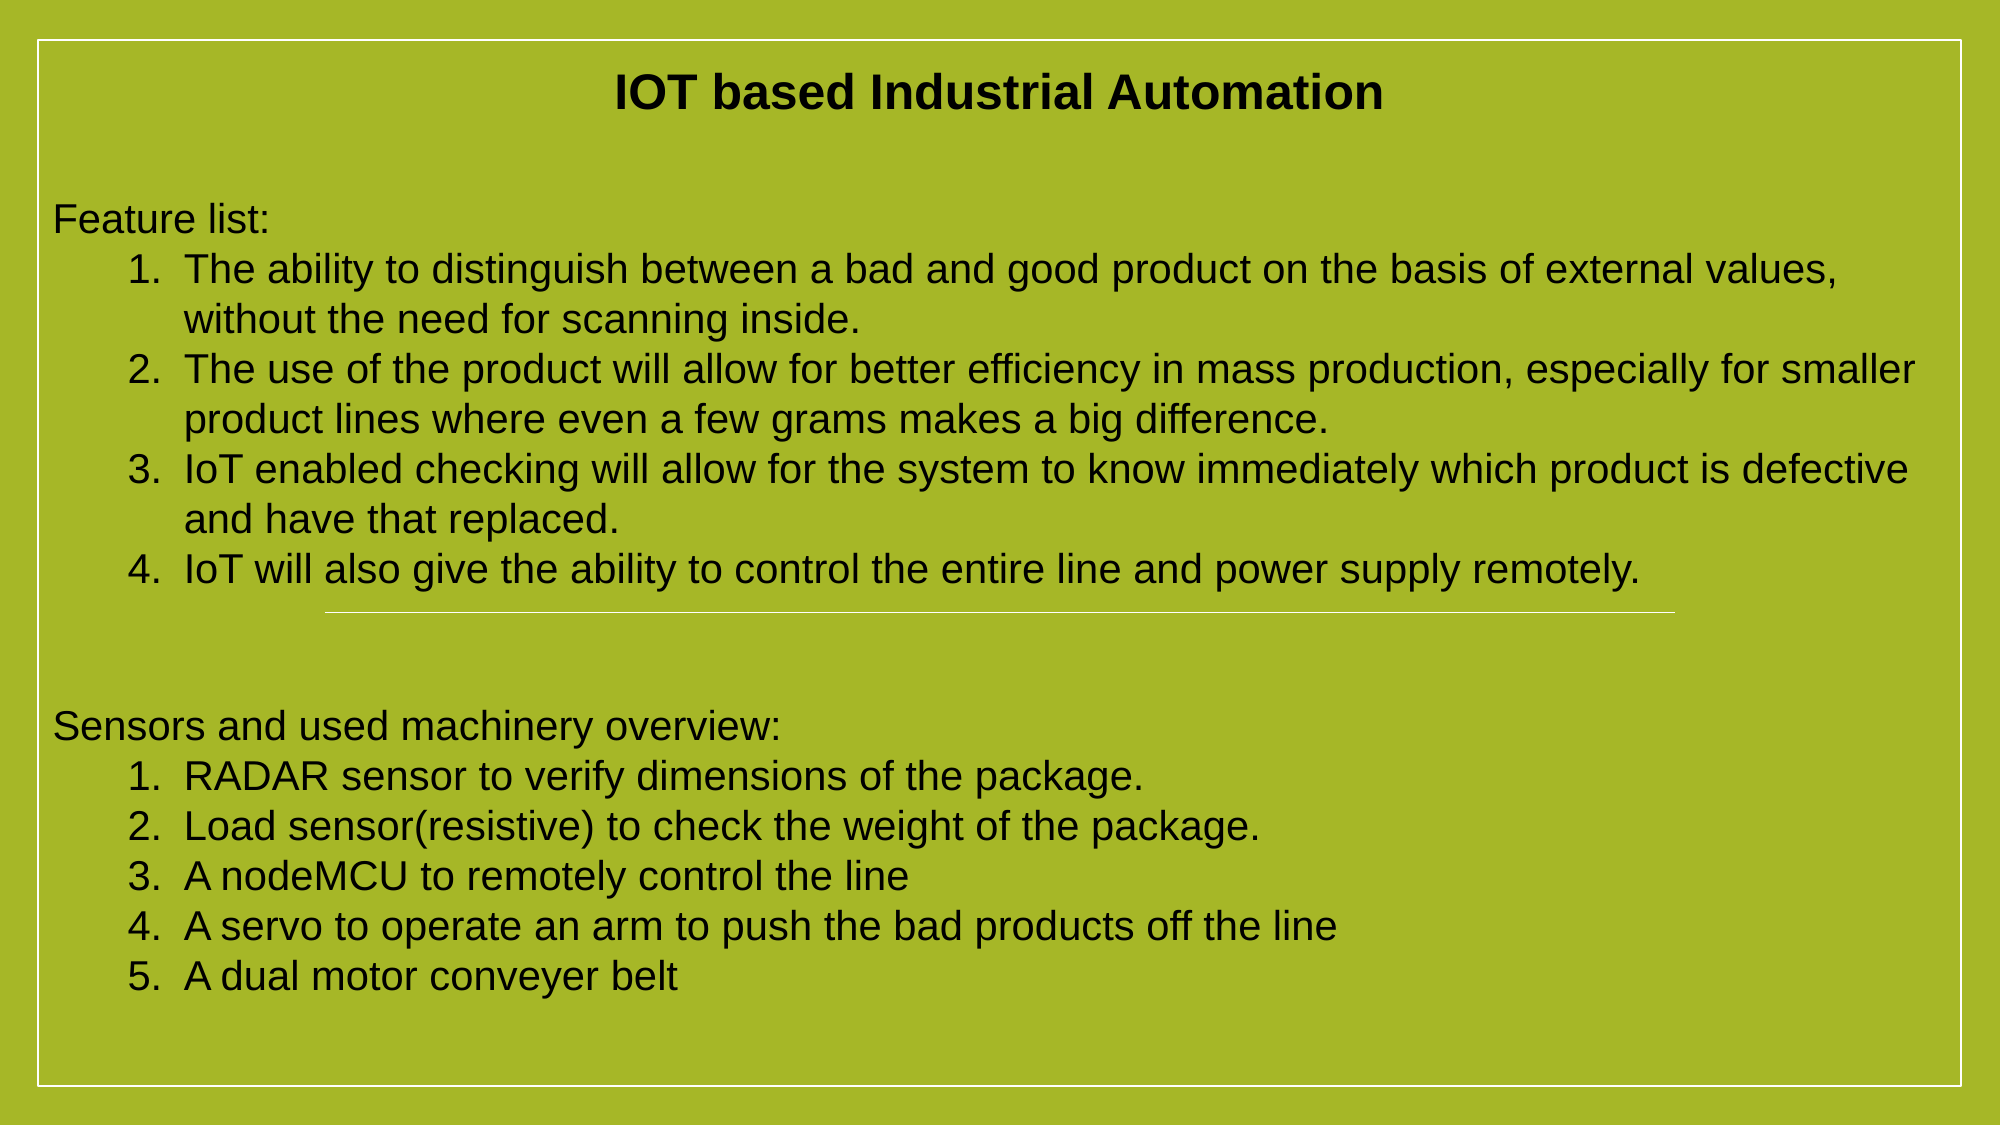

IOT based Industrial Automation
Feature list:
The ability to distinguish between a bad and good product on the basis of external values, without the need for scanning inside.
The use of the product will allow for better efficiency in mass production, especially for smaller product lines where even a few grams makes a big difference.
IoT enabled checking will allow for the system to know immediately which product is defective and have that replaced.
IoT will also give the ability to control the entire line and power supply remotely.

Sensors and used machinery overview:
RADAR sensor to verify dimensions of the package.
Load sensor(resistive) to check the weight of the package.
A nodeMCU to remotely control the line
A servo to operate an arm to push the bad products off the line
A dual motor conveyer belt